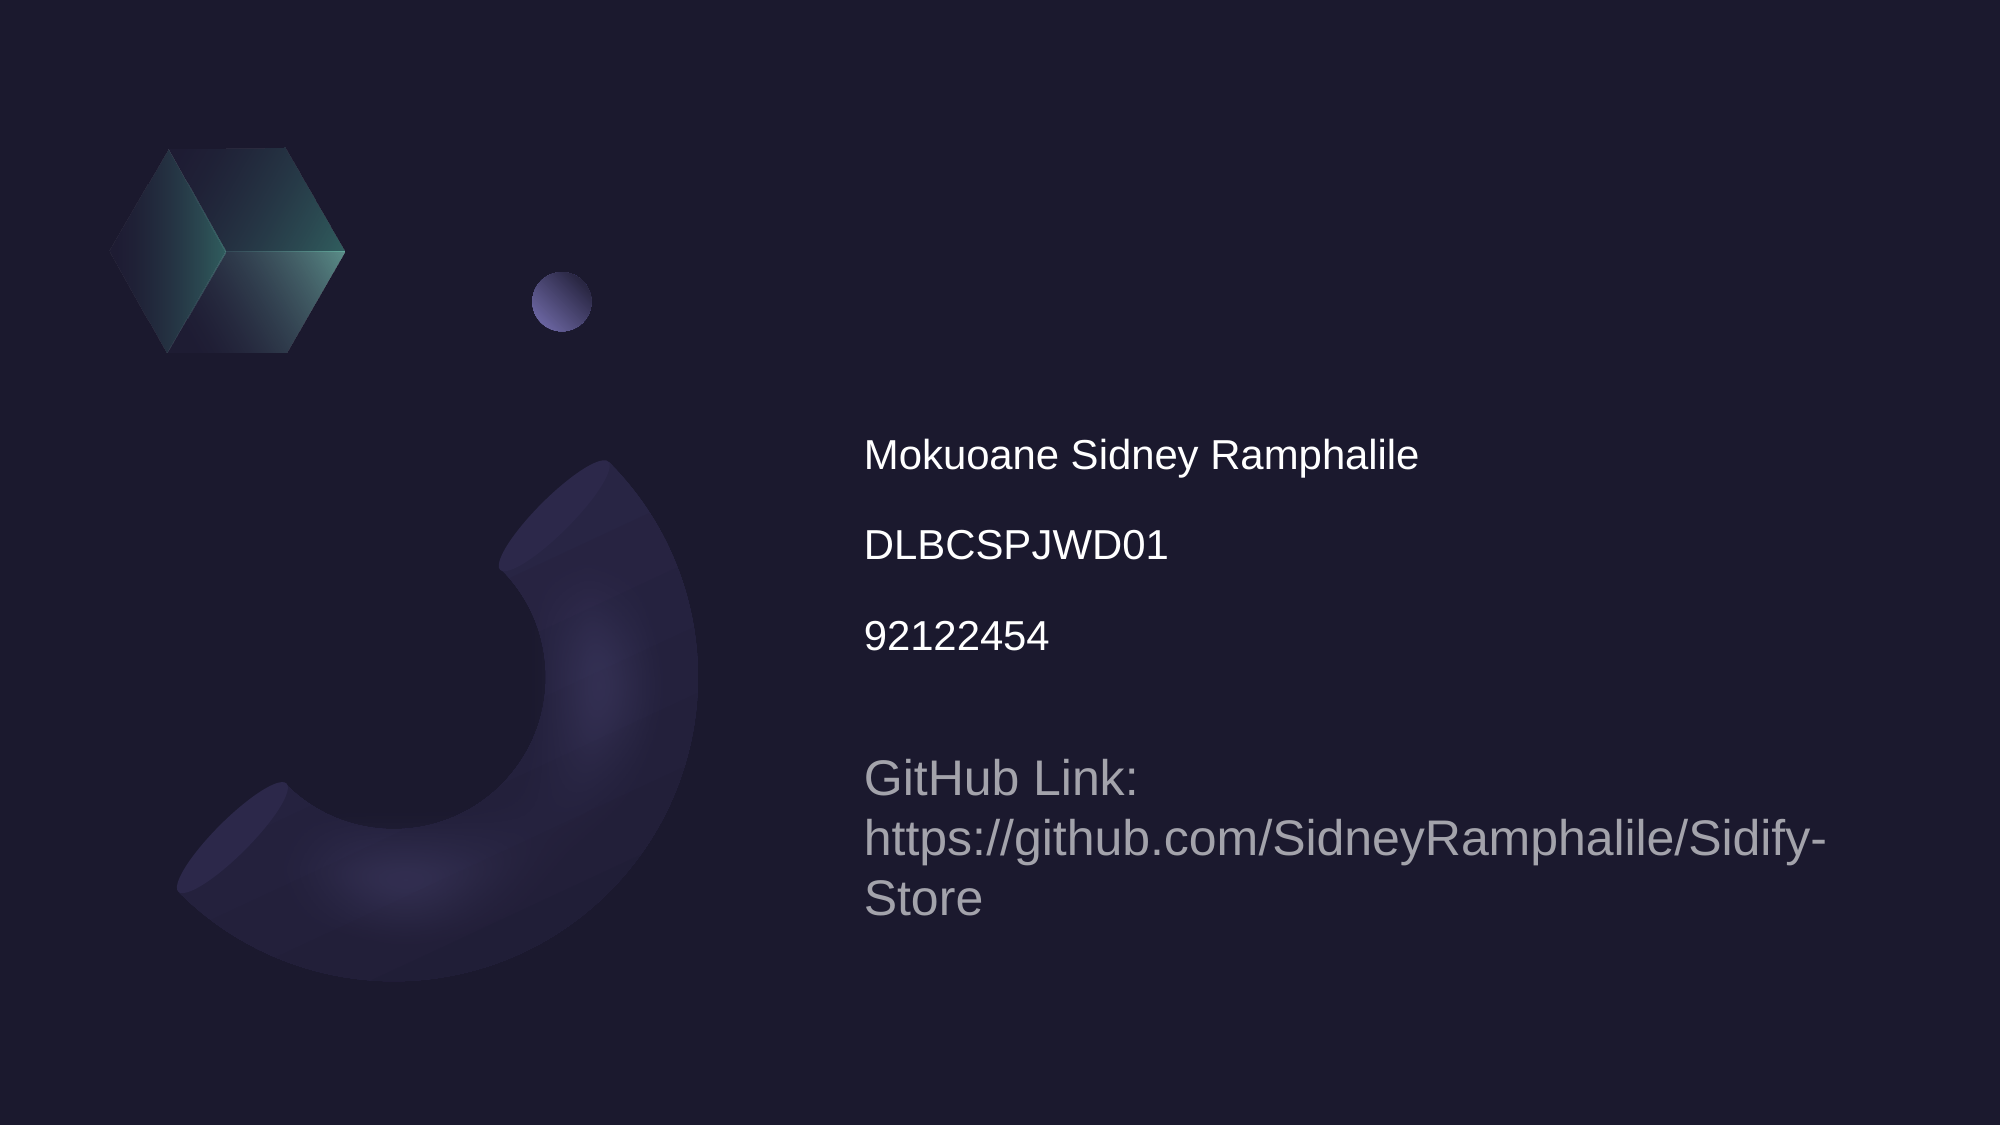

# Mokuoane Sidney Ramphalile DLBCSPJWD01 92122454

GitHub Link: https://github.com/SidneyRamphalile/Sidify-Store